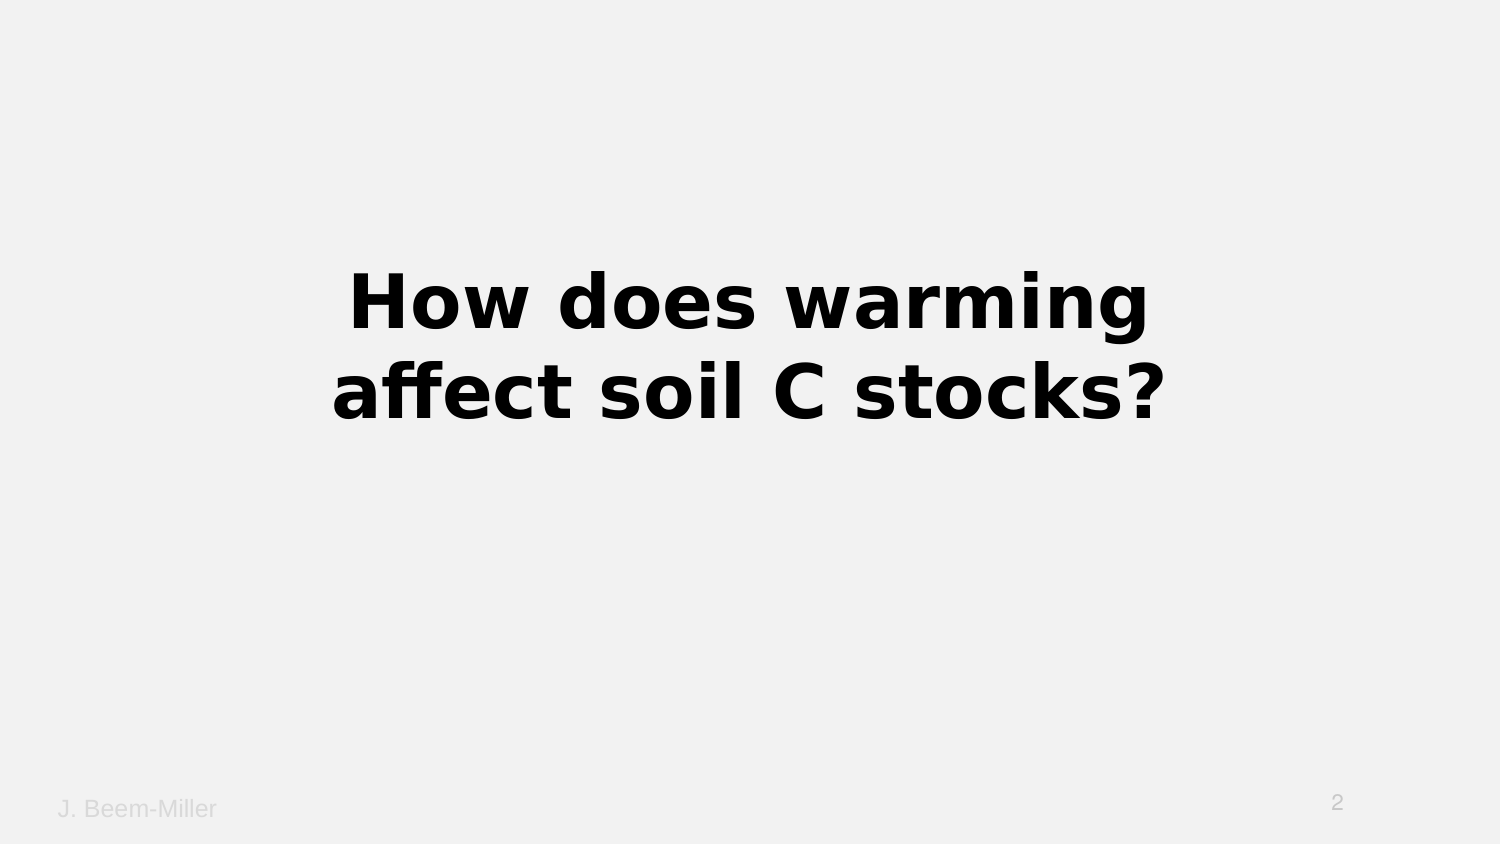

How does warming affect soil C stocks?
2
J. Beem-Miller